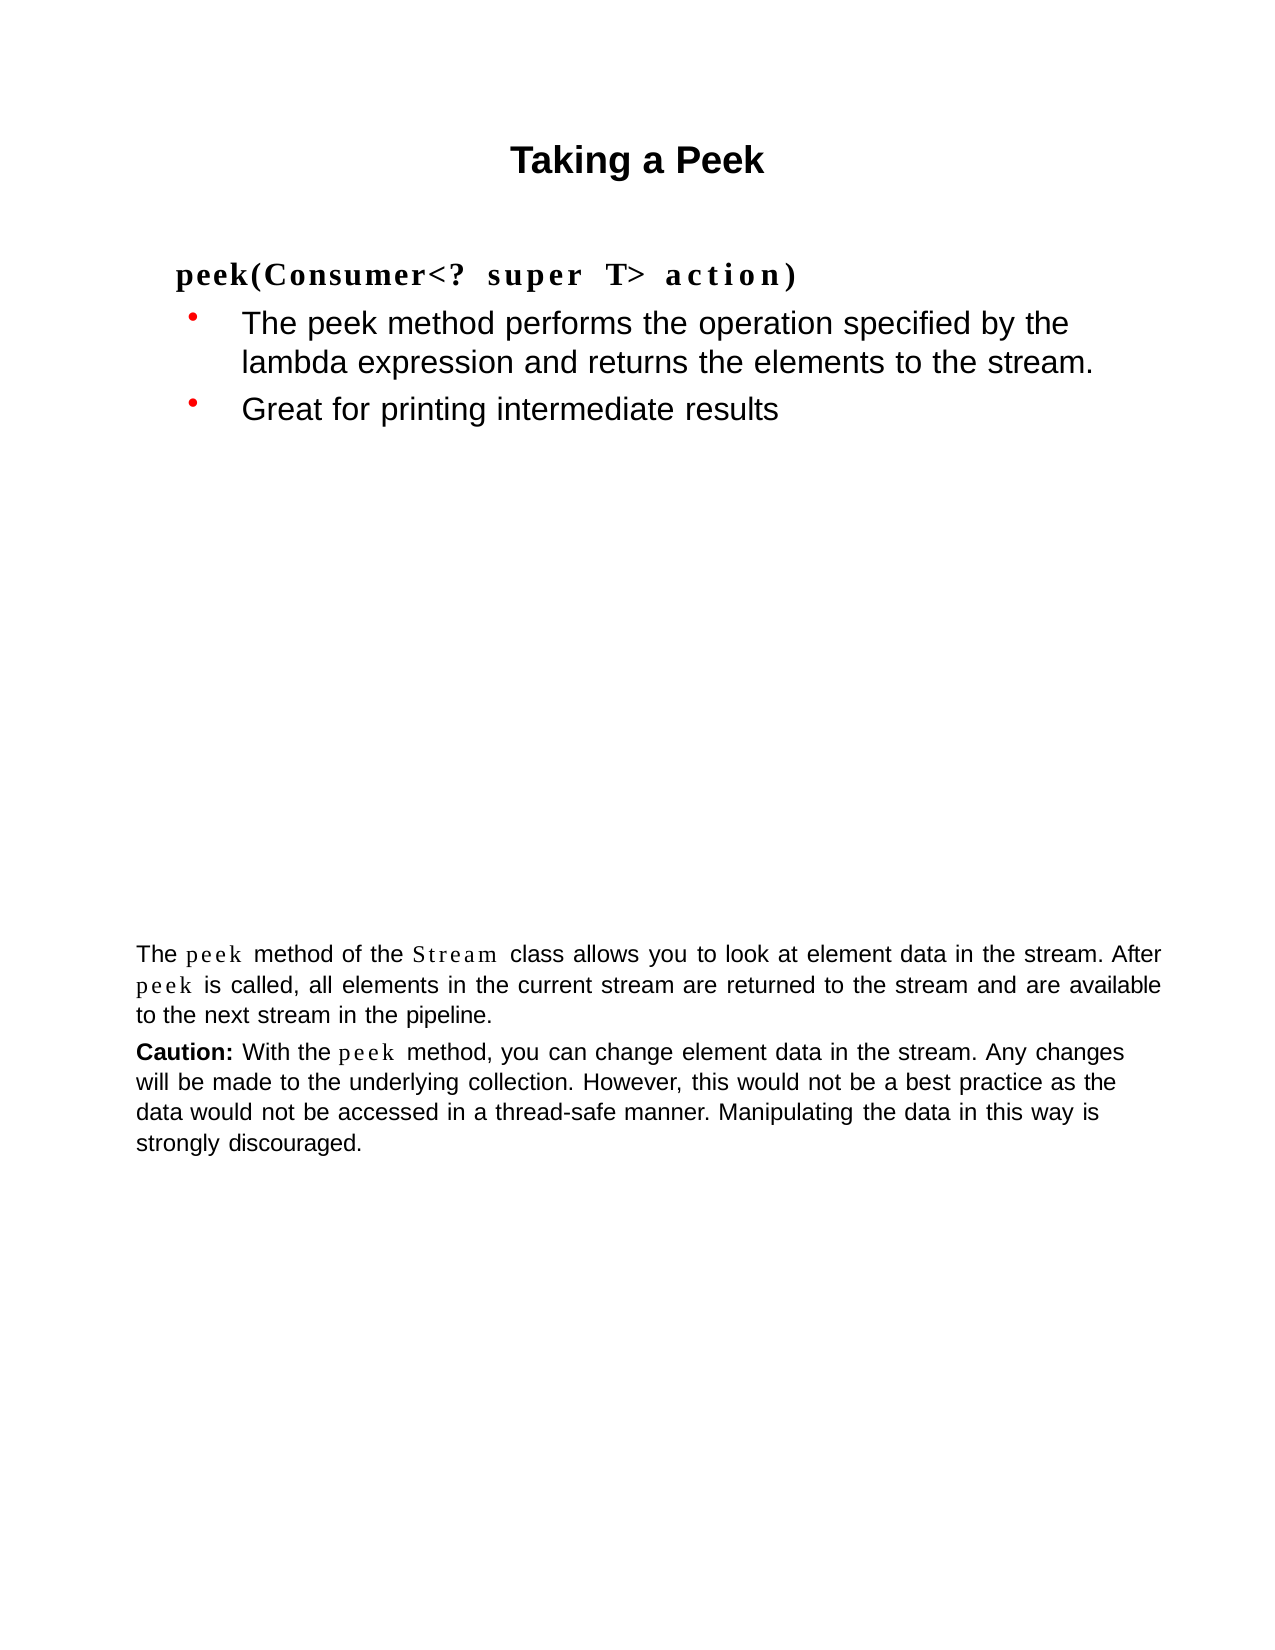

Taking a Peek

peek(Consumer<?  super  T>  action)
The peek method performs the operation specified by the lambda expression and returns the elements to the stream.
Great for printing intermediate results

The peek method of the Stream class allows you to look at element data in the stream. After peek is called, all elements in the current stream are returned to the stream and are available to the next stream in the pipeline.
Caution: With the peek method, you can change element data in the stream. Any changes will be made to the underlying collection. However, this would not be a best practice as the data would not be accessed in a thread-safe manner. Manipulating the data in this way is strongly discouraged.